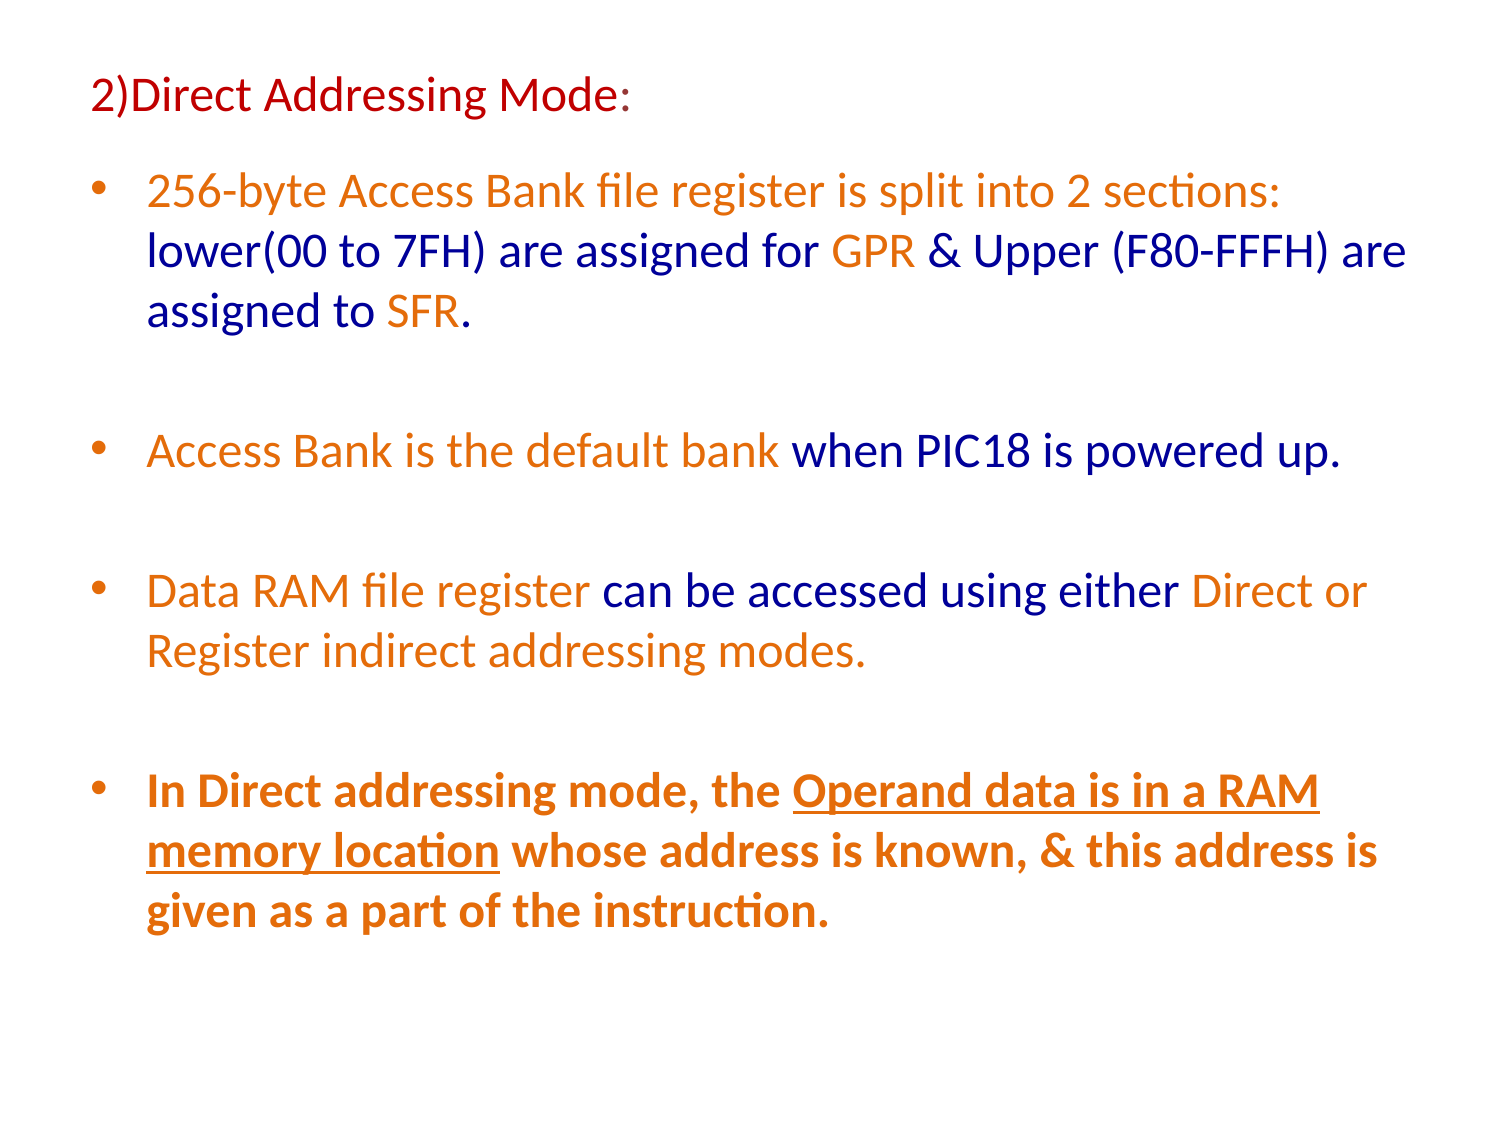

# 2)Direct Addressing Mode:
256-byte Access Bank file register is split into 2 sections: lower(00 to 7FH) are assigned for GPR & Upper (F80-FFFH) are assigned to SFR.

Access Bank is the default bank when PIC18 is powered up.

Data RAM file register can be accessed using either Direct or Register indirect addressing modes.

In Direct addressing mode, the Operand data is in a RAM memory location whose address is known, & this address is given as a part of the instruction.